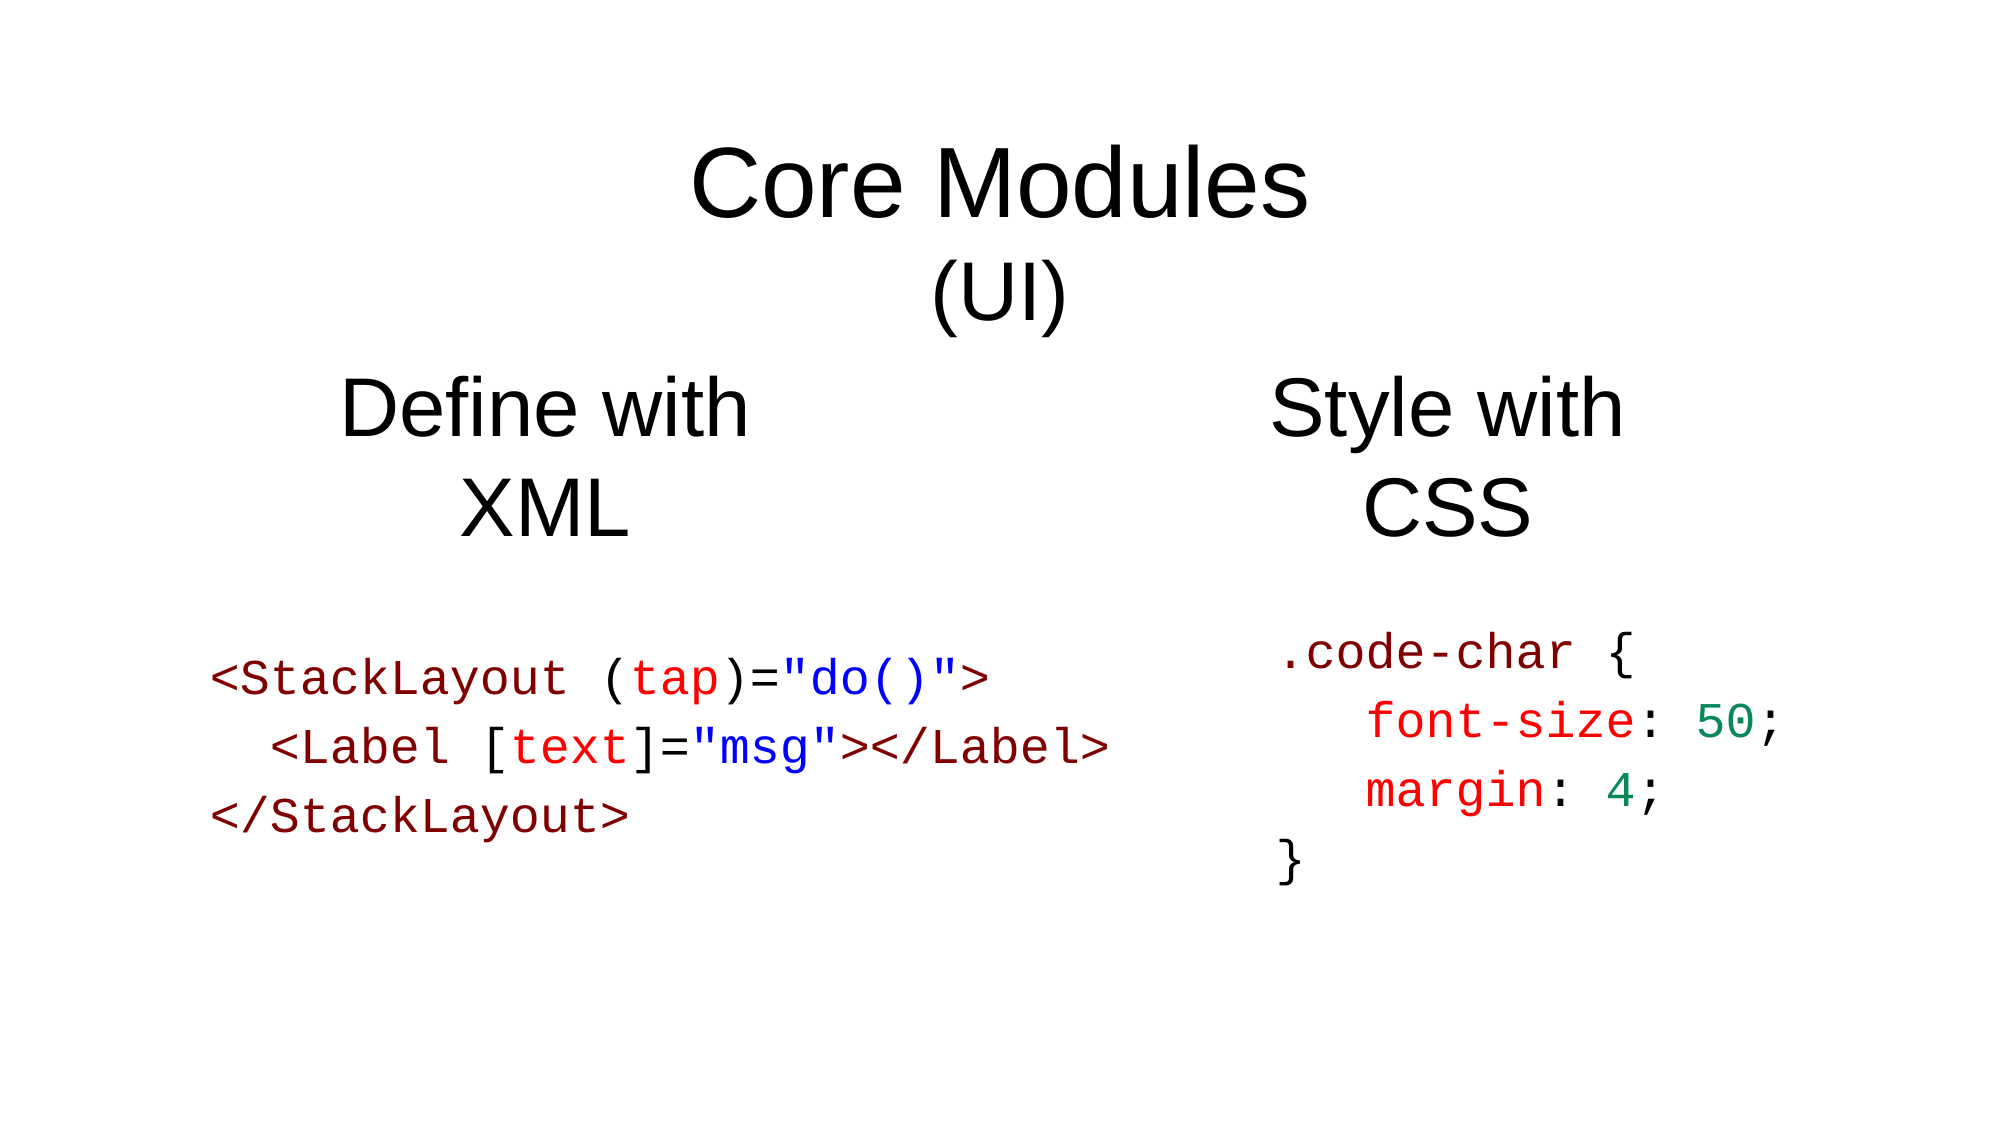

# Core Modules
(UI)
Define with
XML
Style with
CSS
.code-char {
   font-size: 50;
   margin: 4;
}
<StackLayout (tap)="do()">
  <Label [text]="msg"></Label>
</StackLayout>